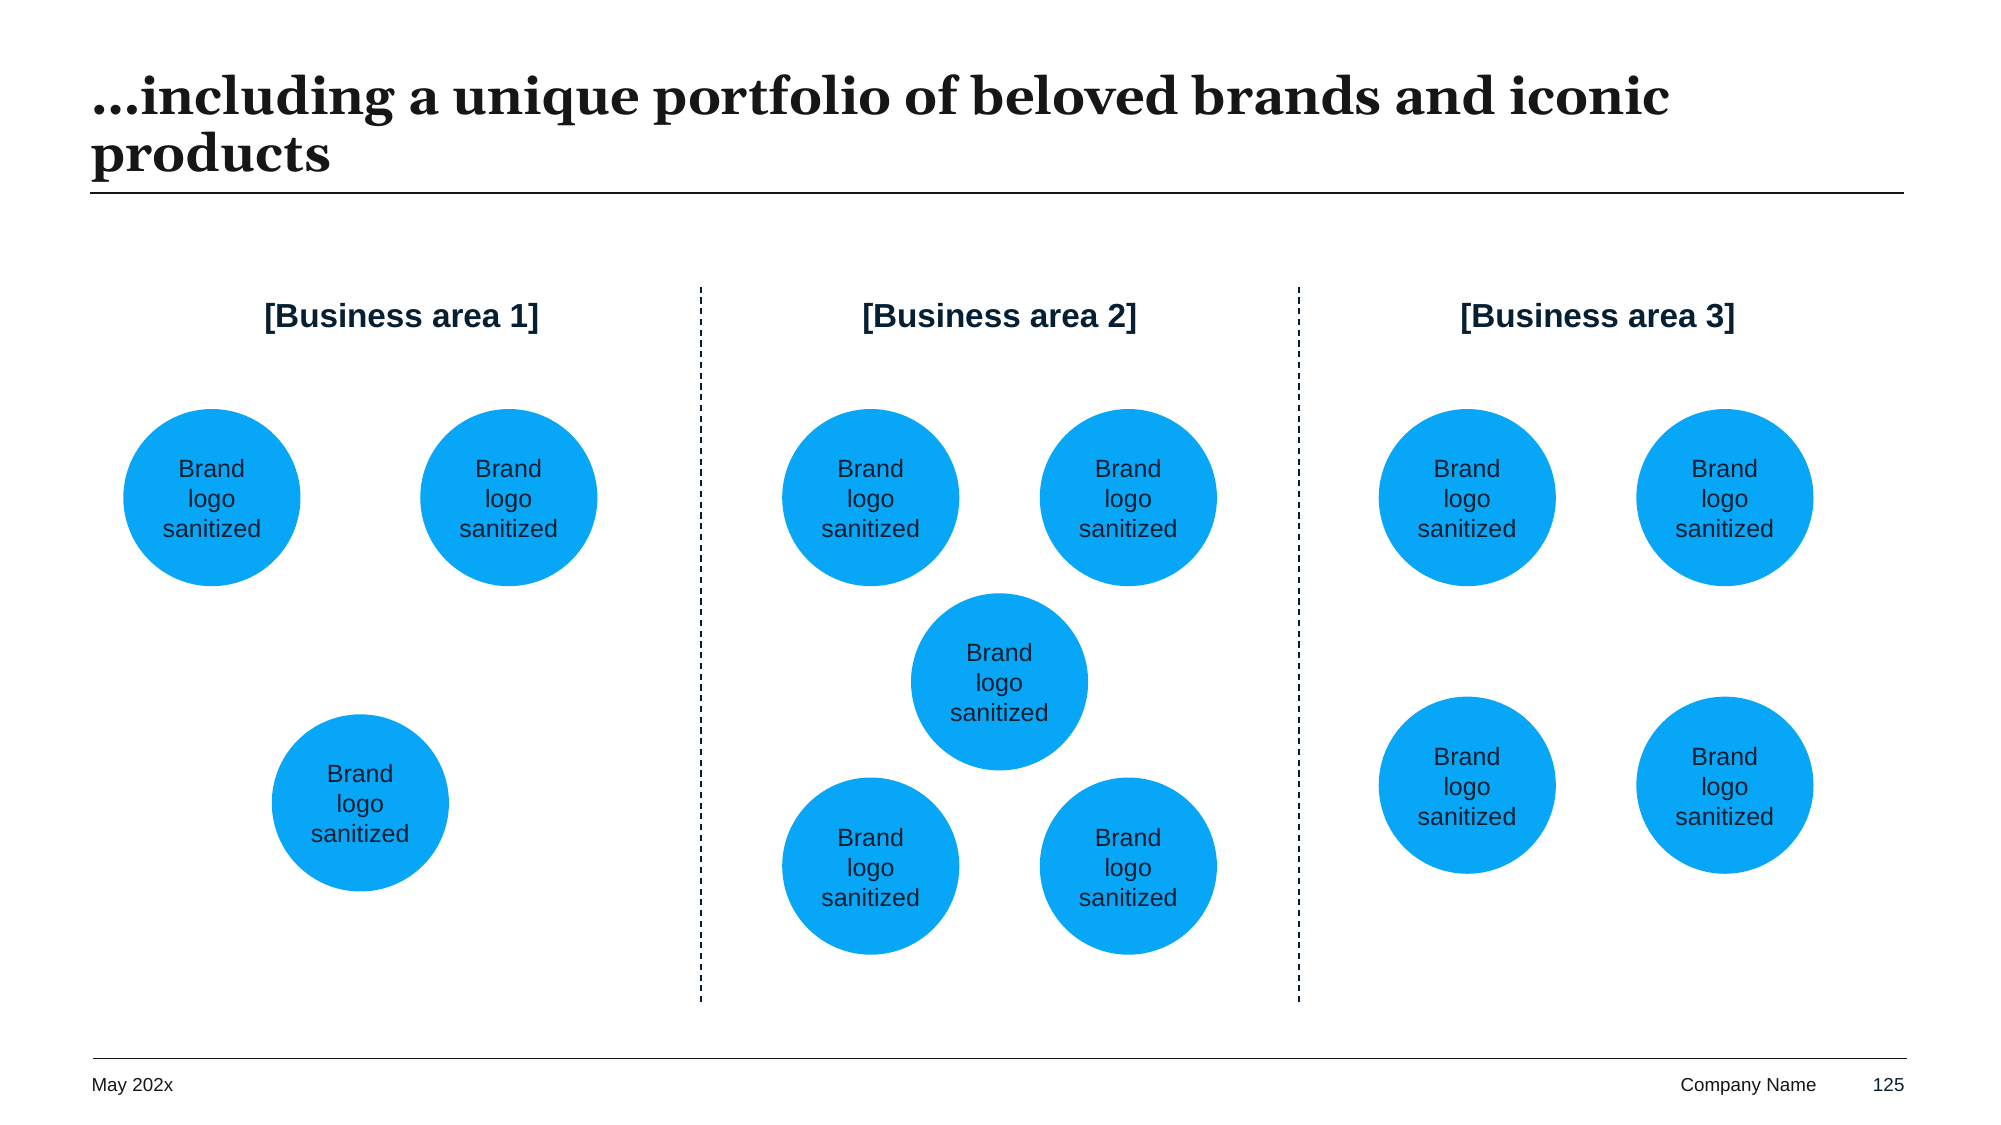

# …including a unique portfolio of beloved brands and iconic products
[Business area 1]
[Business area 2]
[Business area 3]
Brand logo sanitized
Brand logo sanitized
Brand logo sanitized
Brand logo sanitized
Brand logo sanitized
Brand logo sanitized
Brand logo sanitized
Brand logo sanitized
Brand logo sanitized
Brand logo sanitized
Brand logo sanitized
Brand logo sanitized
May 202x
125